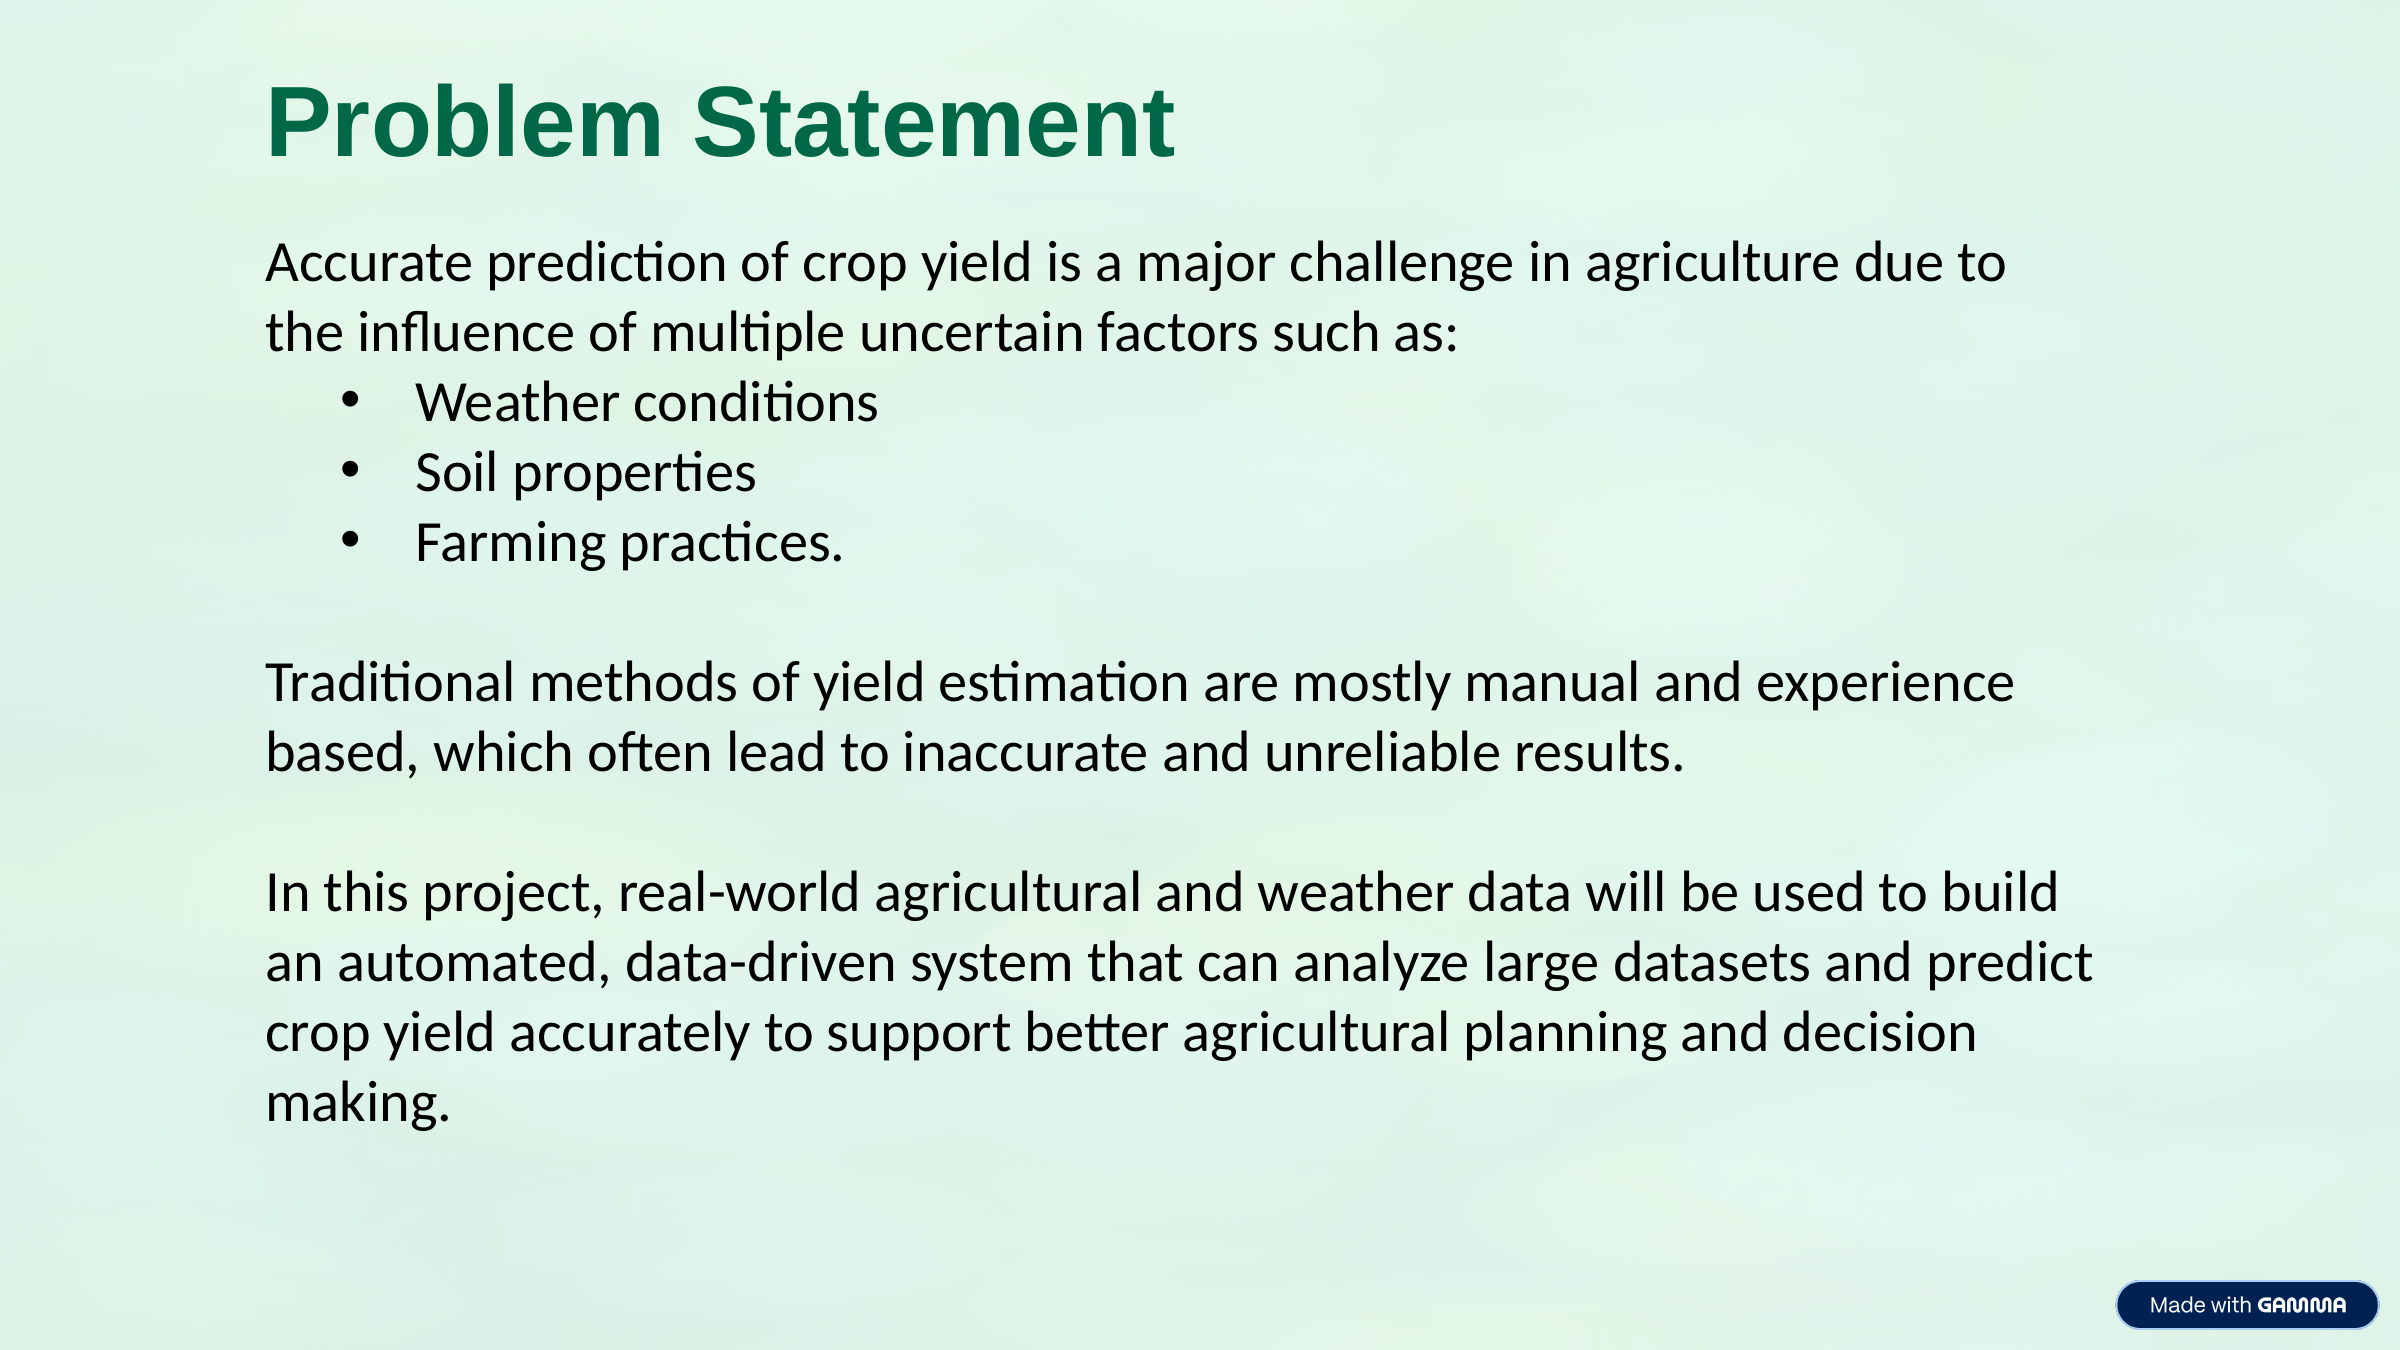

Problem Statement
Accurate prediction of crop yield is a major challenge in agriculture due to the influence of multiple uncertain factors such as:
Weather conditions
Soil properties
Farming practices.

Traditional methods of yield estimation are mostly manual and experience based, which often lead to inaccurate and unreliable results.

In this project, real-world agricultural and weather data will be used to build an automated, data-driven system that can analyze large datasets and predict crop yield accurately to support better agricultural planning and decision making.